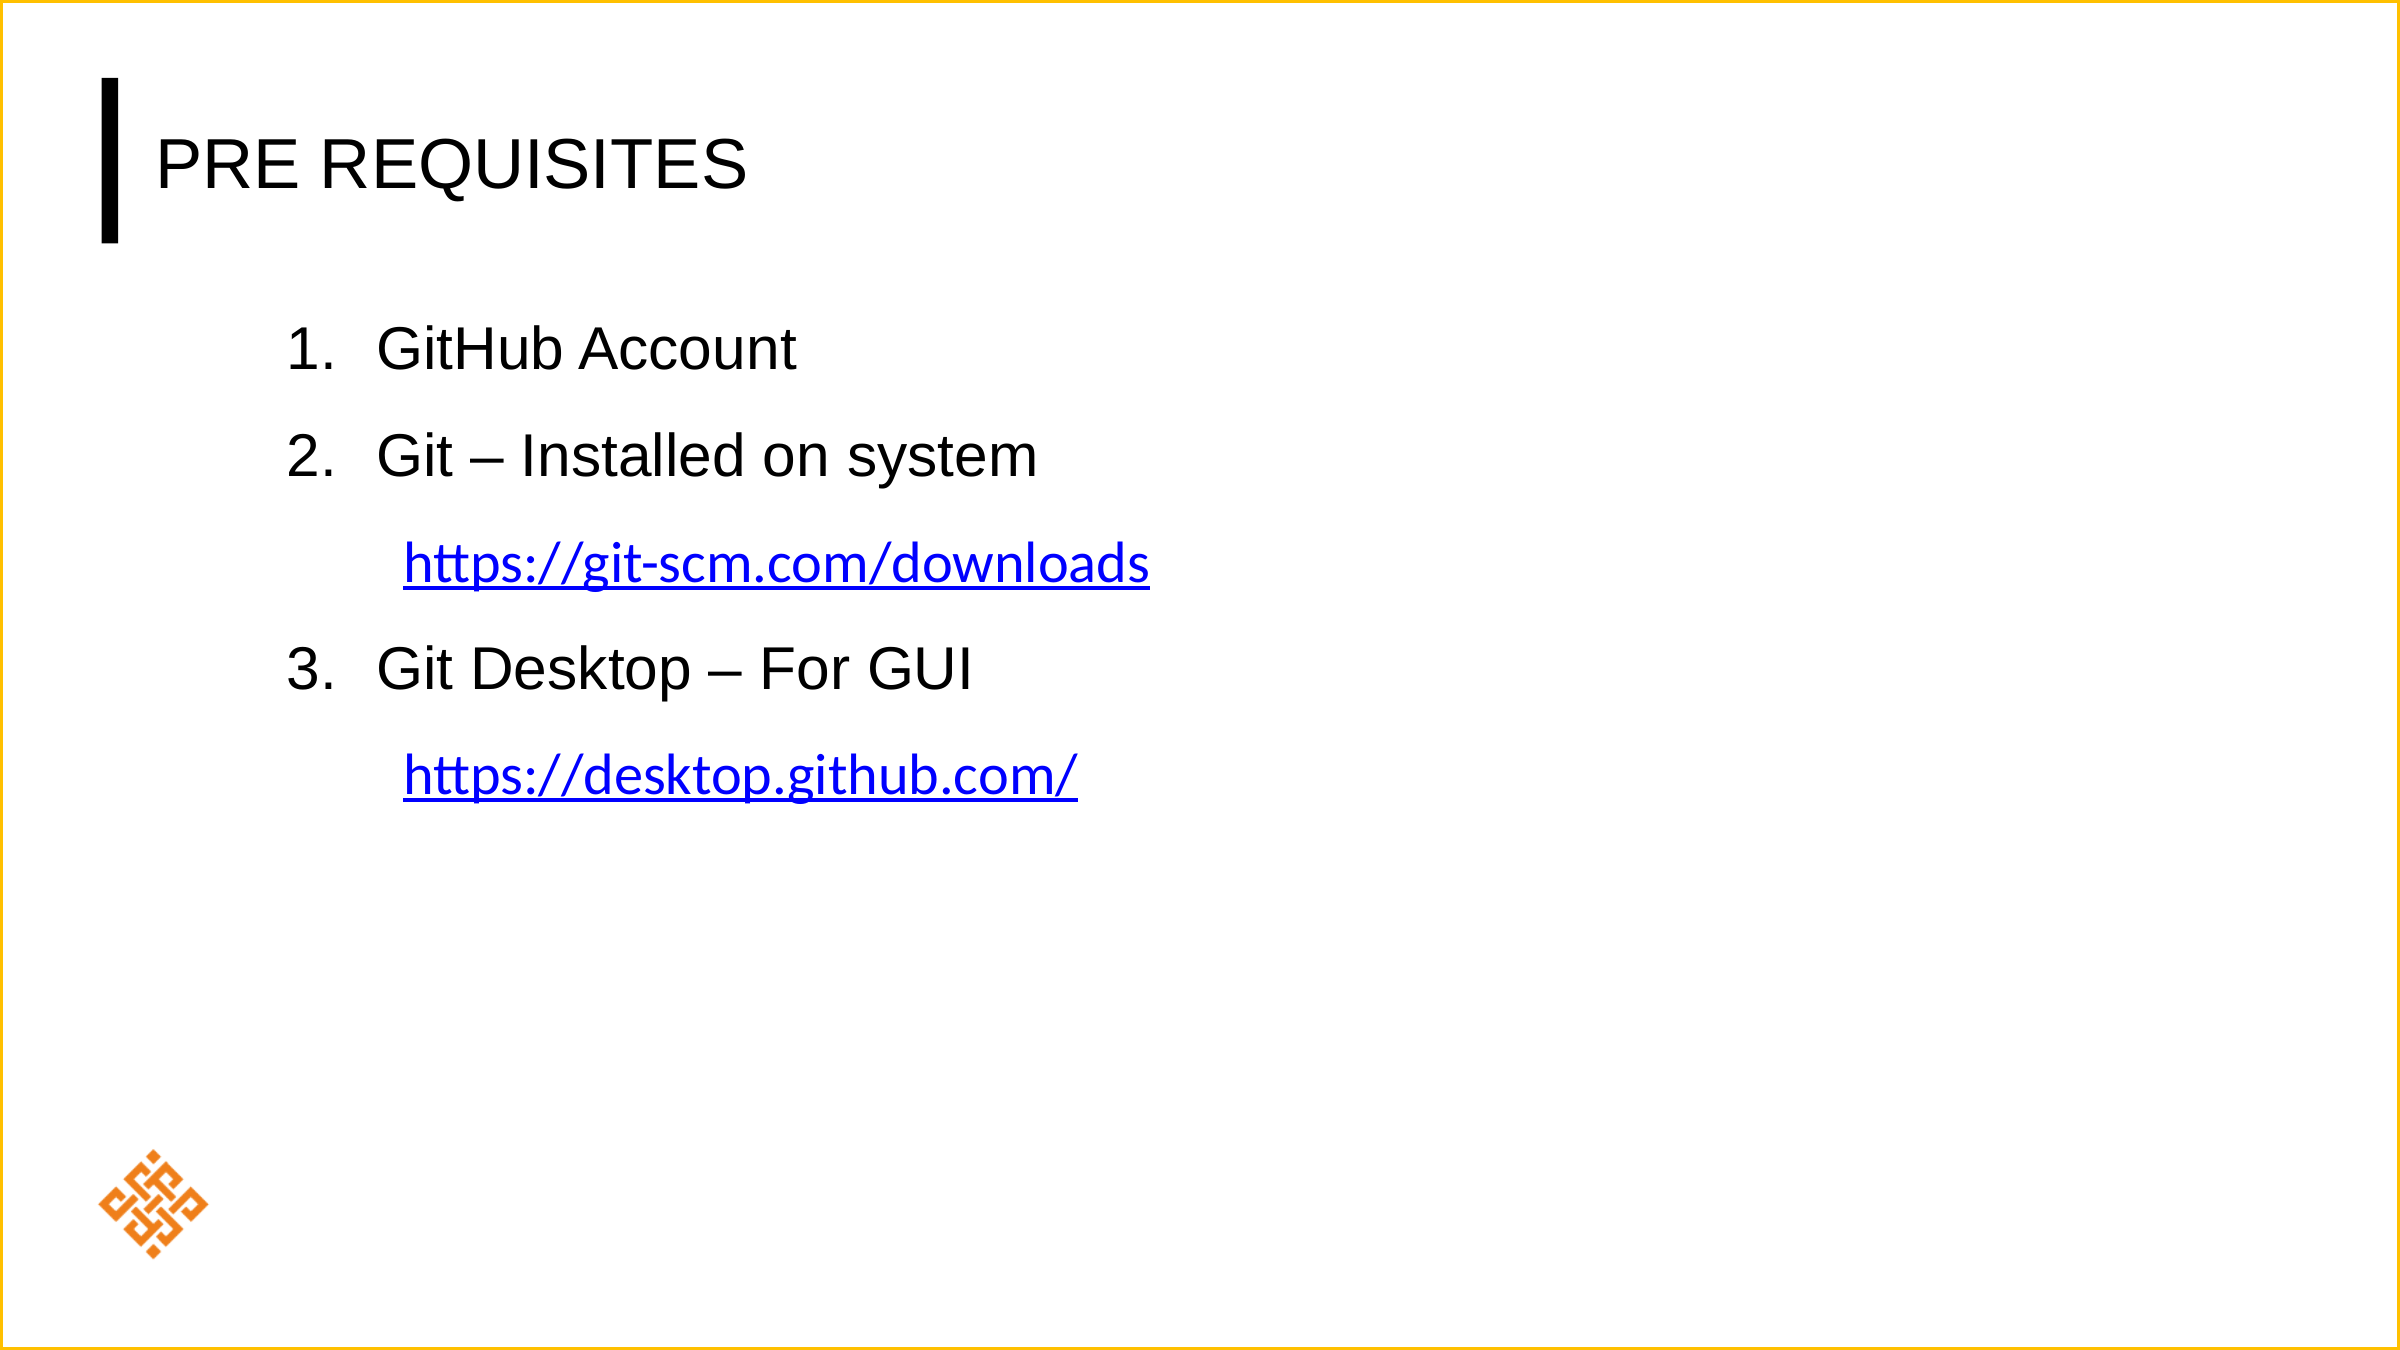

# Pre Requisites
GitHub Account
Git – Installed on system
https://git-scm.com/downloads
Git Desktop – For GUI
https://desktop.github.com/